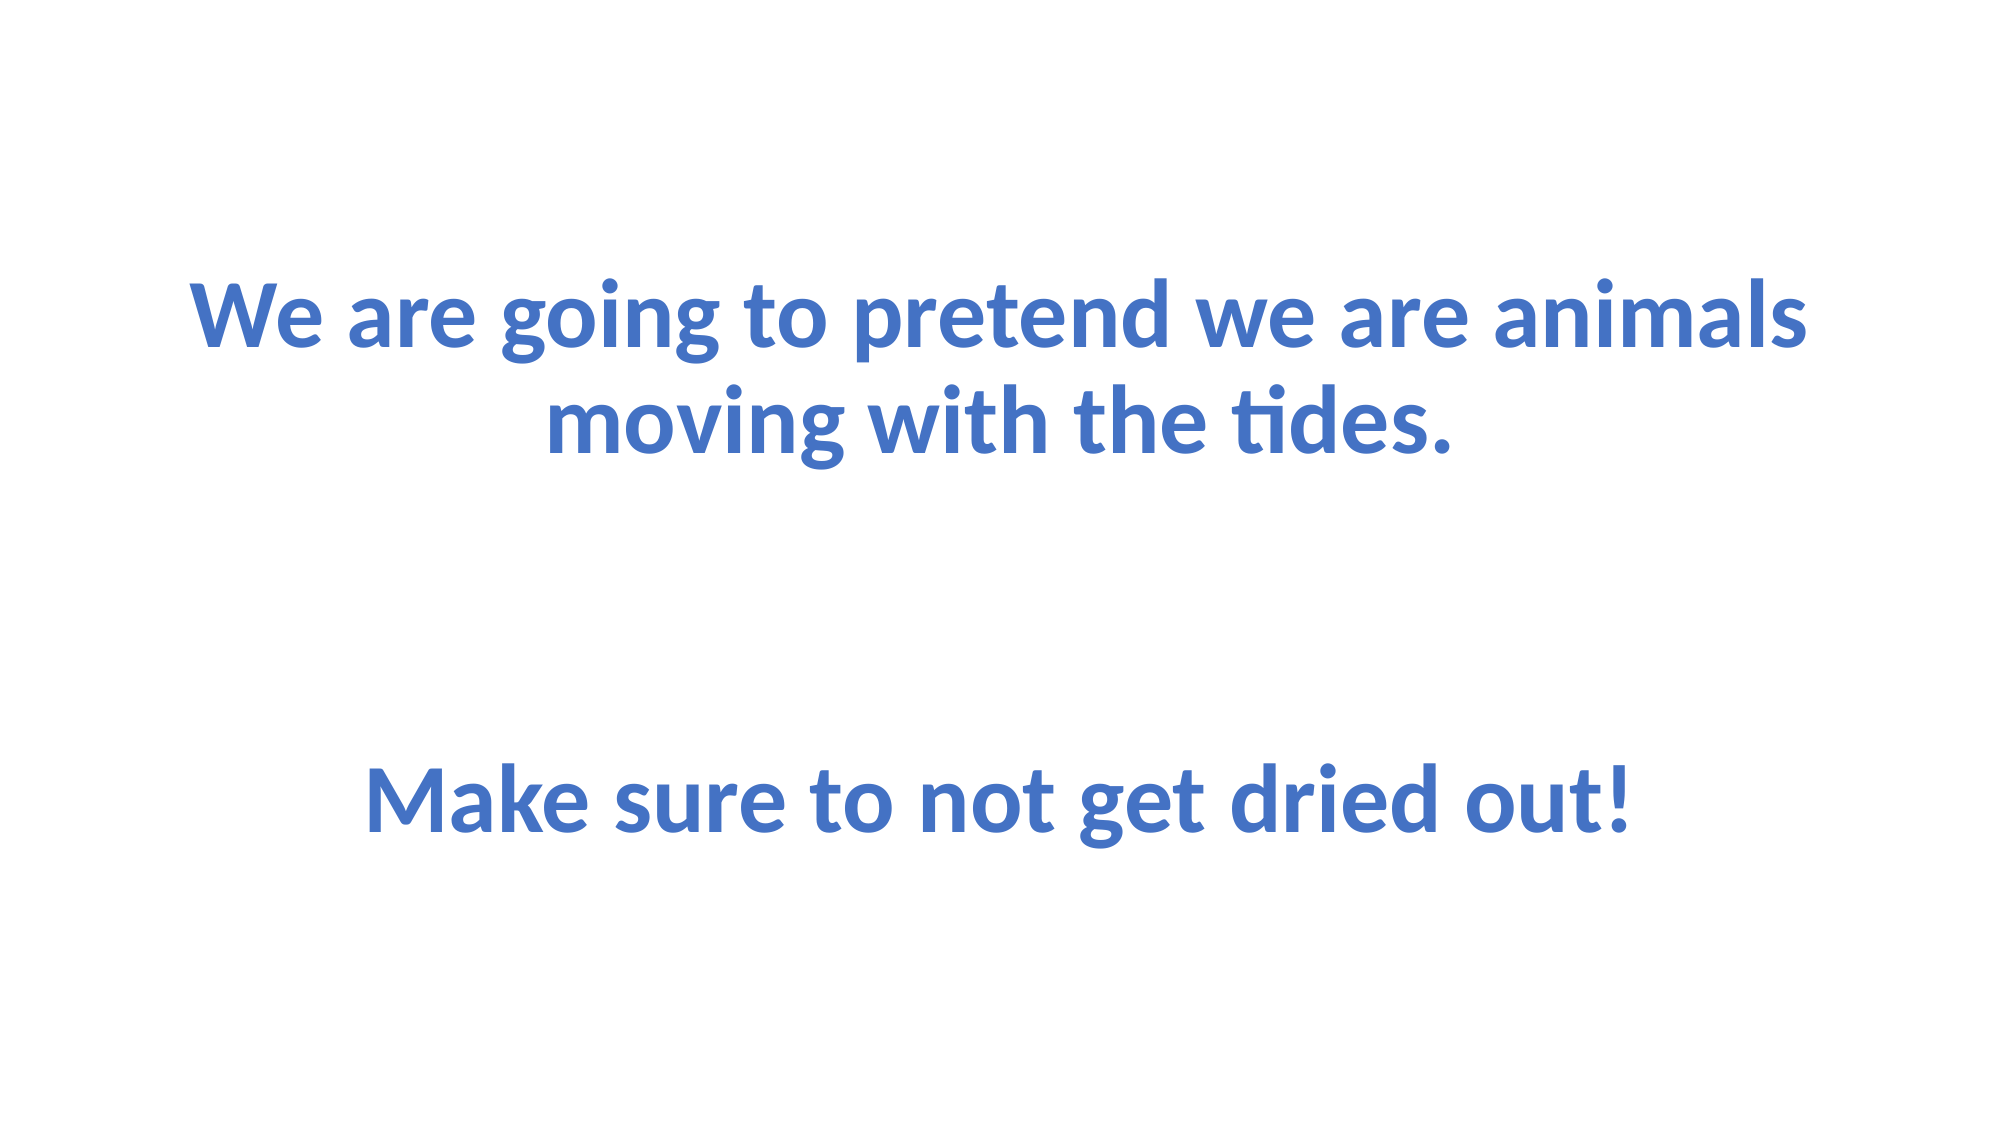

# We are going to pretend we are animals moving with the tides.
Make sure to not get dried out!